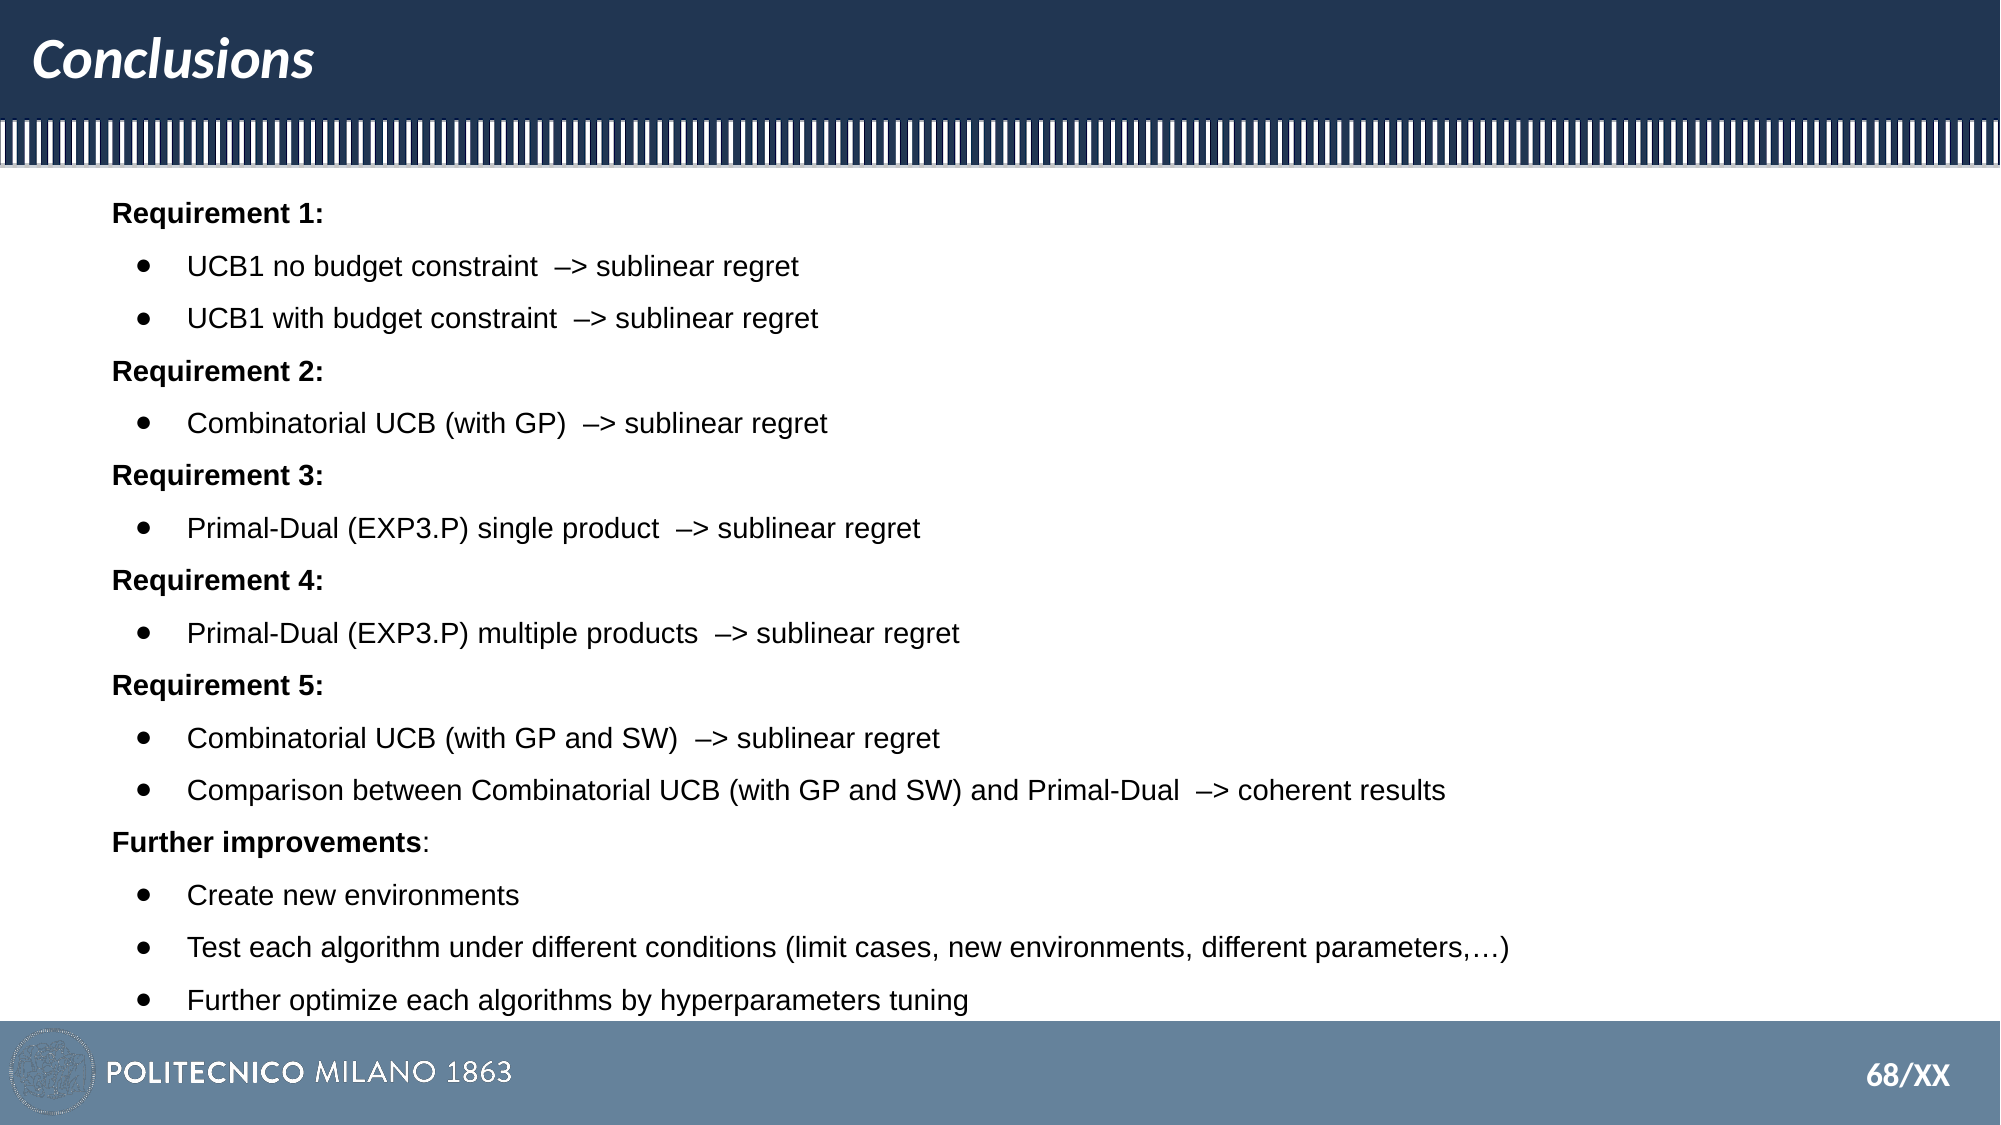

# Conclusions
Requirement 1:
UCB1 no budget constraint  –> sublinear regret
UCB1 with budget constraint  –> sublinear regret
Requirement 2:
Combinatorial UCB (with GP)  –> sublinear regret
Requirement 3:
Primal-Dual (EXP3.P) single product  –> sublinear regret
Requirement 4:
Primal-Dual (EXP3.P) multiple products  –> sublinear regret
Requirement 5:
Combinatorial UCB (with GP and SW)  –> sublinear regret
Comparison between Combinatorial UCB (with GP and SW) and Primal-Dual  –> coherent results
Further improvements:
Create new environments
Test each algorithm under different conditions (limit cases, new environments, different parameters,…)
Further optimize each algorithms by hyperparameters tuning
68/XX